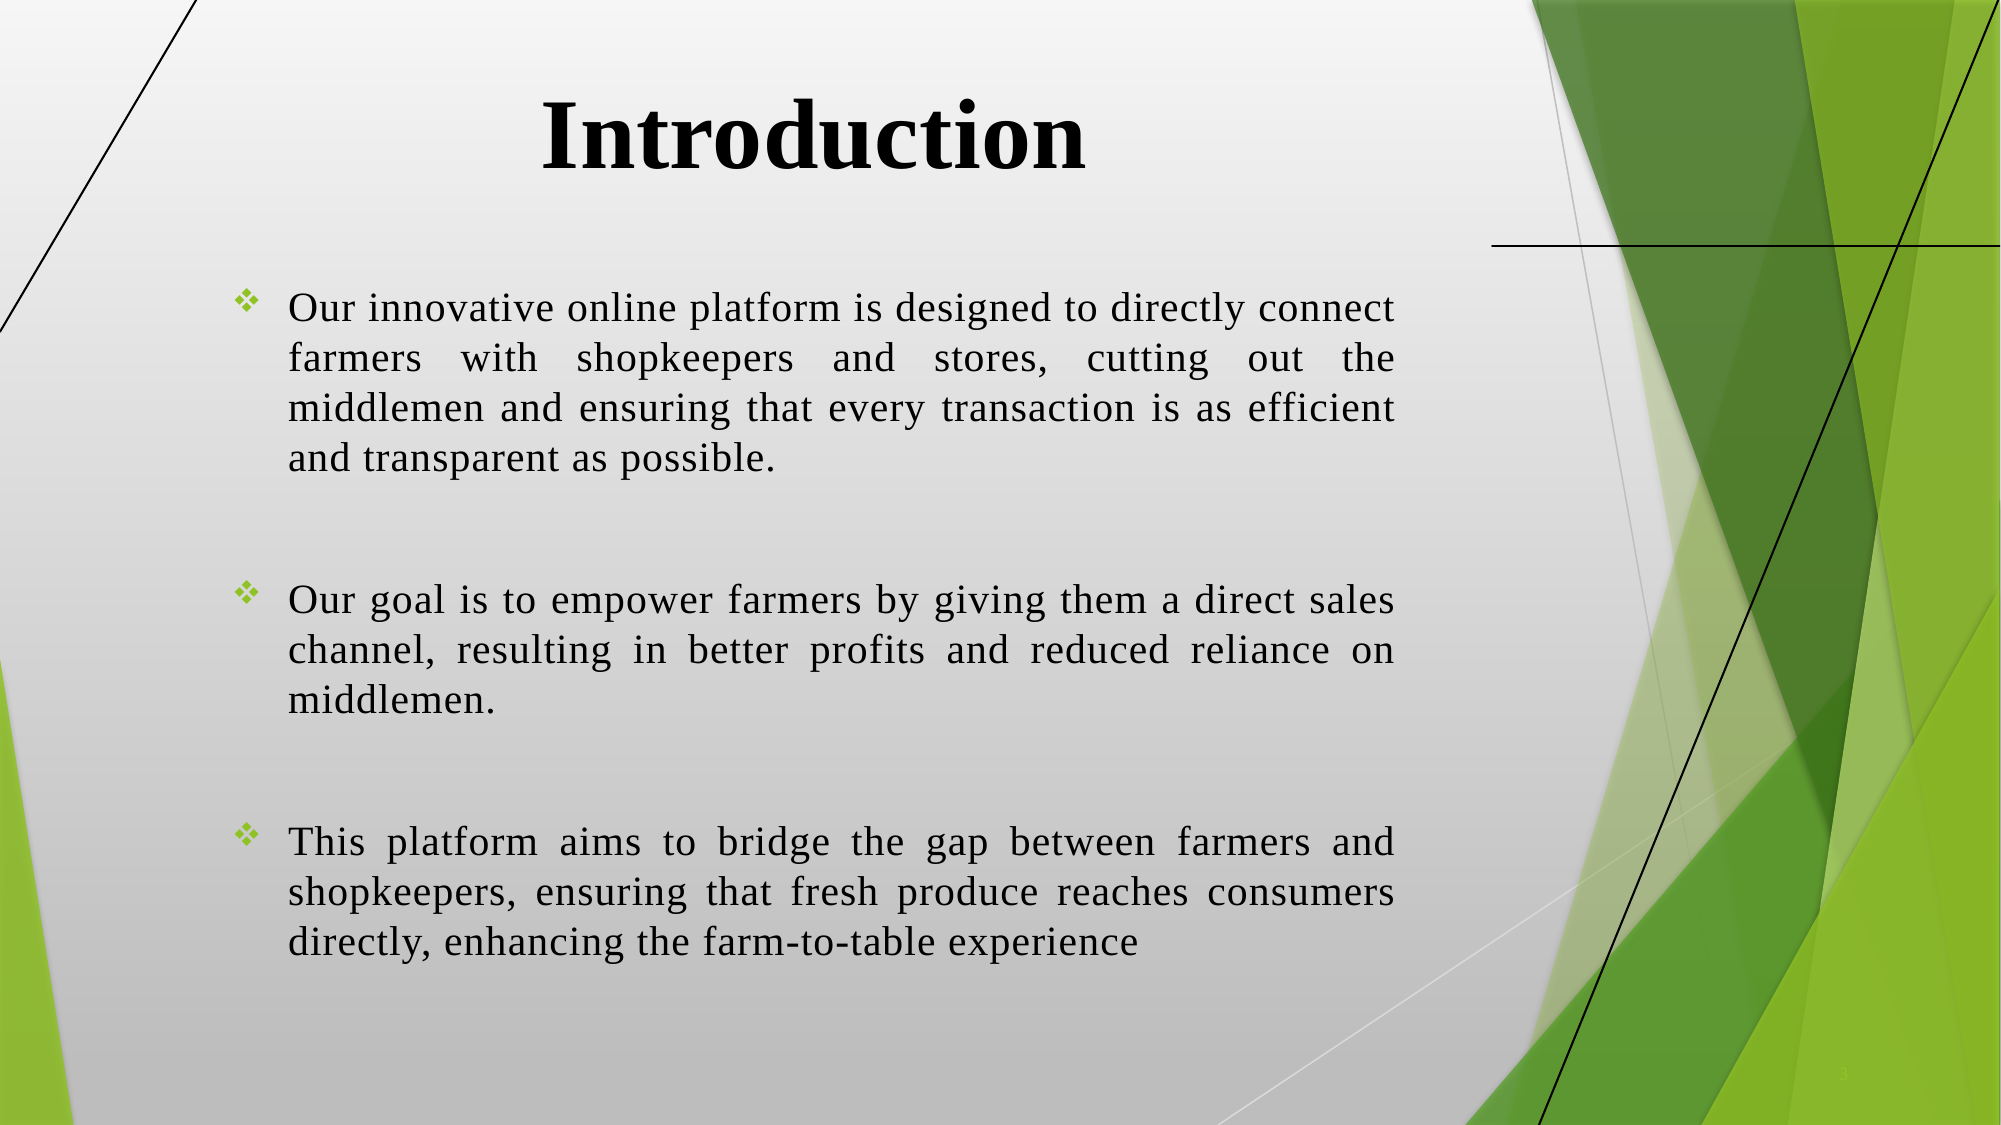

# Introduction
Our innovative online platform is designed to directly connect farmers with shopkeepers and stores, cutting out the middlemen and ensuring that every transaction is as efficient and transparent as possible.

Our goal is to empower farmers by giving them a direct sales channel, resulting in better profits and reduced reliance on middlemen.

This platform aims to bridge the gap between farmers and shopkeepers, ensuring that fresh produce reaches consumers directly, enhancing the farm-to-table experience
3